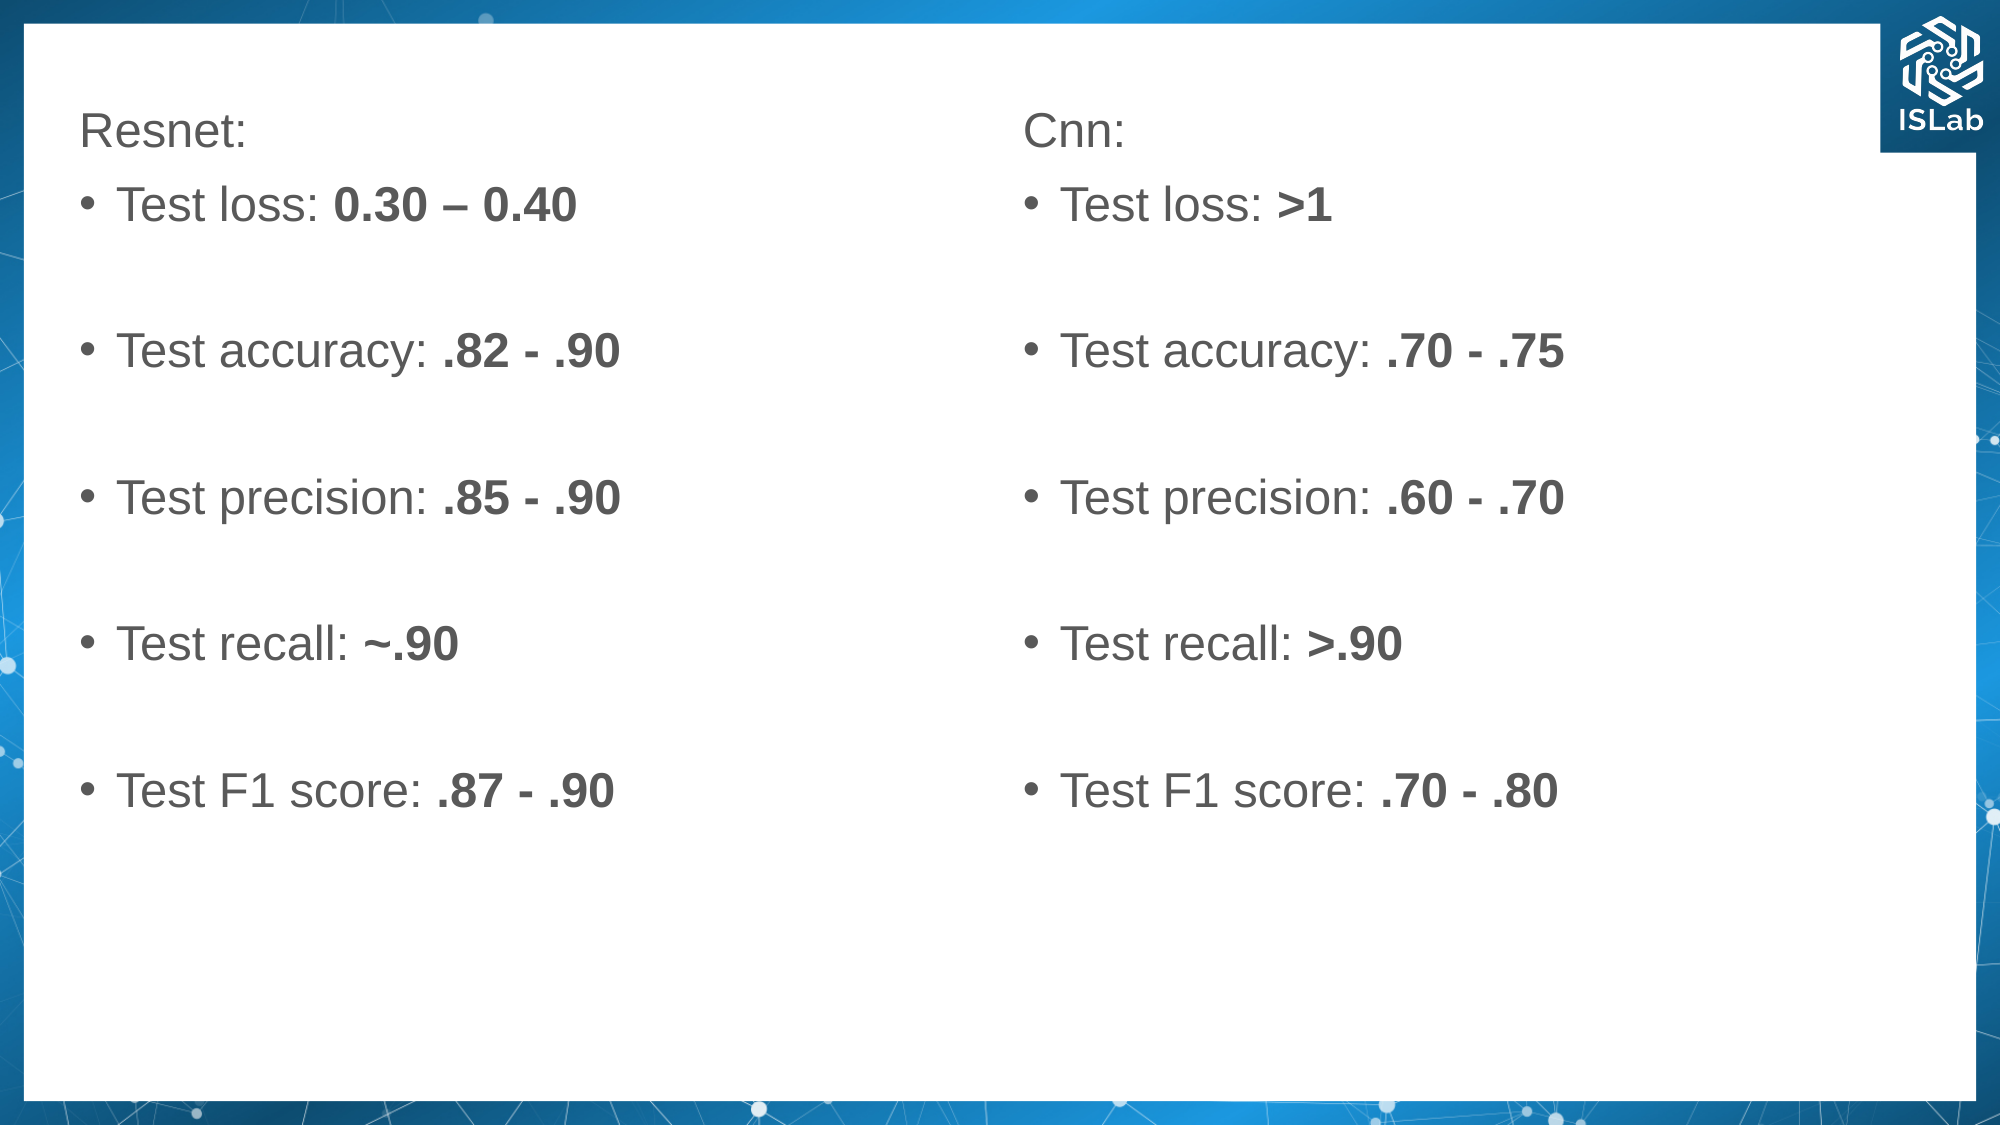

Resnet:
Test loss: 0.30 – 0.40

Test accuracy: .82 - .90

Test precision: .85 - .90

Test recall: ~.90

Test F1 score: .87 - .90
Cnn:
Test loss: >1

Test accuracy: .70 - .75

Test precision: .60 - .70

Test recall: >.90

Test F1 score: .70 - .80